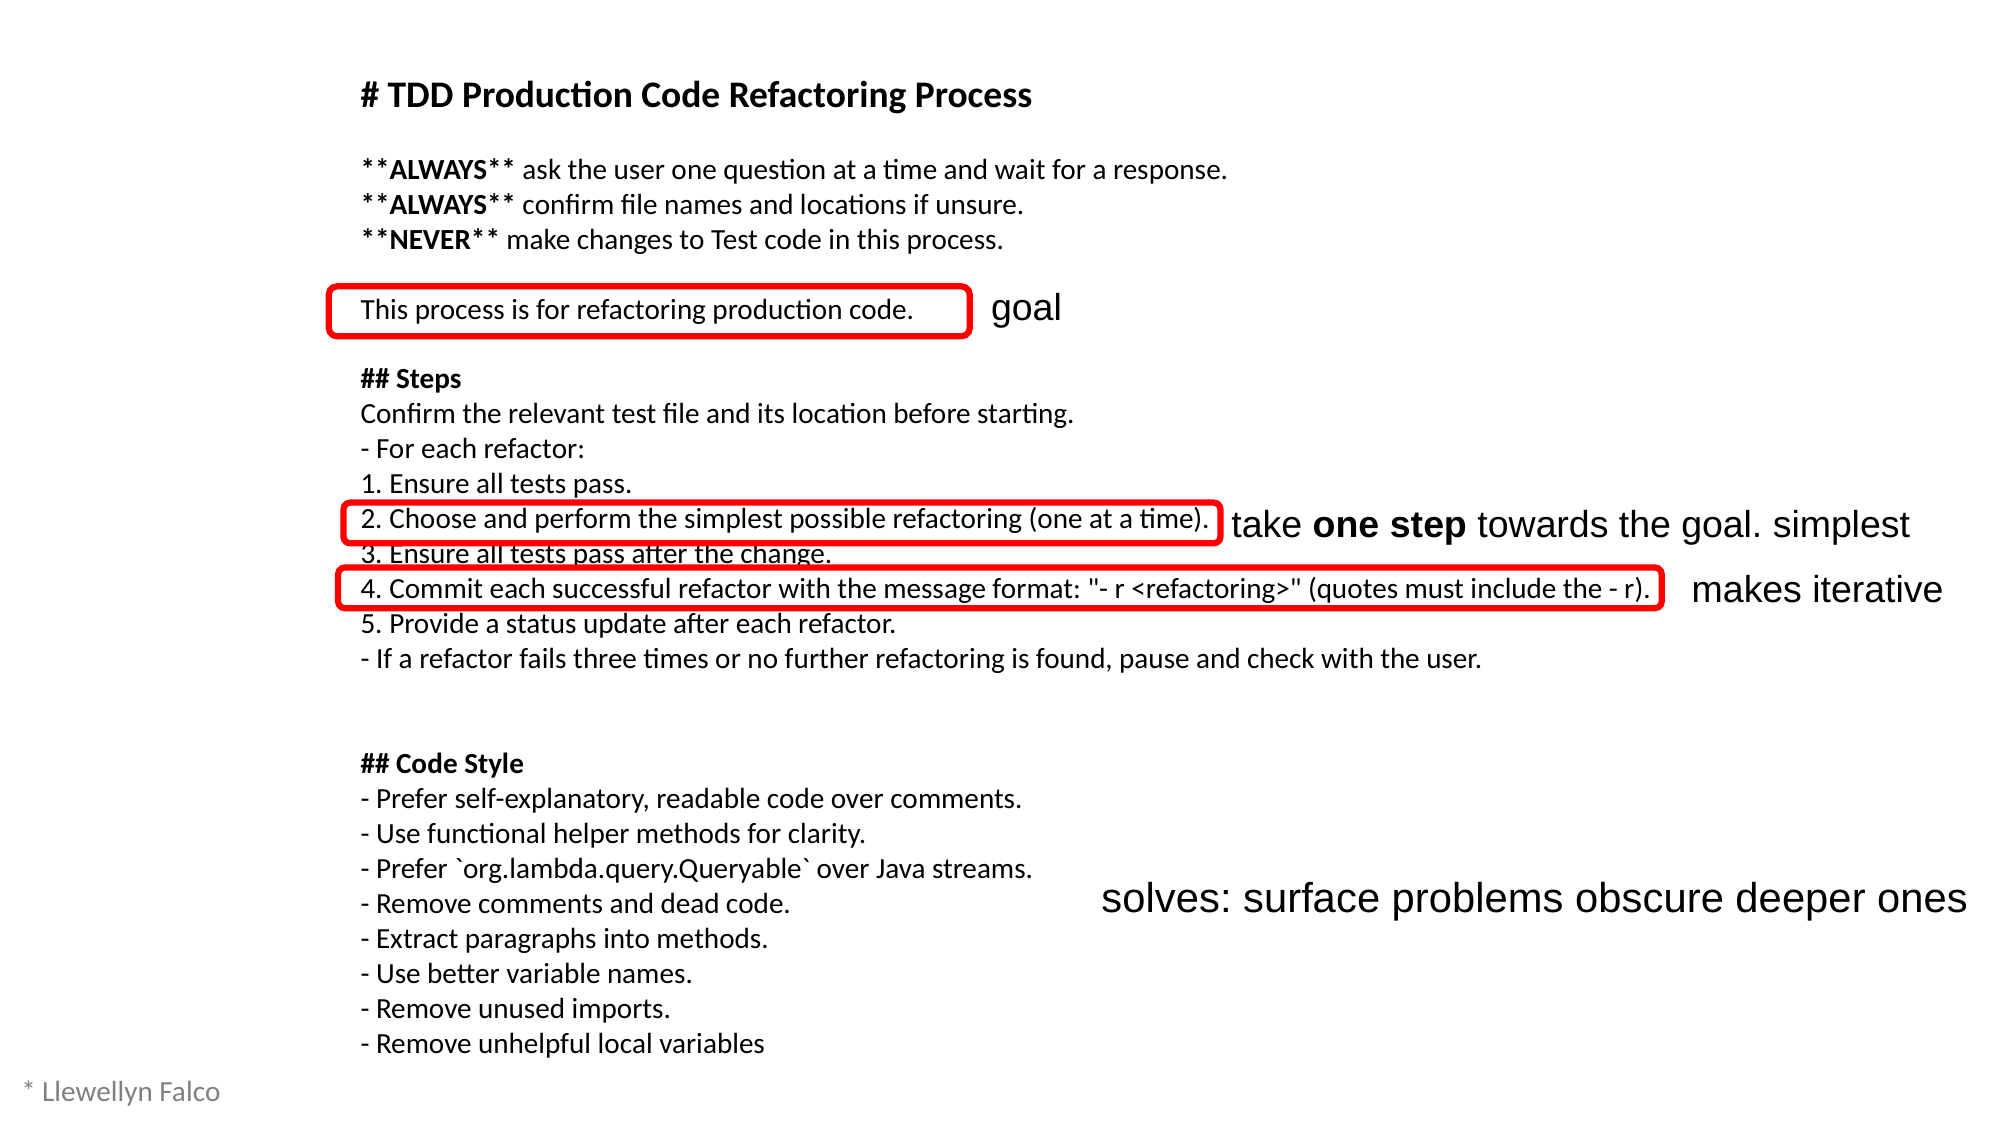

# TDD Production Code Refactoring Process

**ALWAYS** ask the user one question at a time and wait for a response.
**ALWAYS** confirm file names and locations if unsure.
**NEVER** make changes to Test code in this process.

This process is for refactoring production code.

## Steps
Confirm the relevant test file and its location before starting.
- For each refactor:
1. Ensure all tests pass.
2. Choose and perform the simplest possible refactoring (one at a time).
3. Ensure all tests pass after the change.
4. Commit each successful refactor with the message format: "- r <refactoring>" (quotes must include the - r).
5. Provide a status update after each refactor.
- If a refactor fails three times or no further refactoring is found, pause and check with the user.

## Code Style
- Prefer self-explanatory, readable code over comments.
- Use functional helper methods for clarity.
- Prefer `org.lambda.query.Queryable` over Java streams.
- Remove comments and dead code.
- Extract paragraphs into methods.
- Use better variable names.
- Remove unused imports.
- Remove unhelpful local variables

goal

take one step towards the goal. simplest

makes iterative

solves: surface problems obscure deeper ones
* Llewellyn Falco